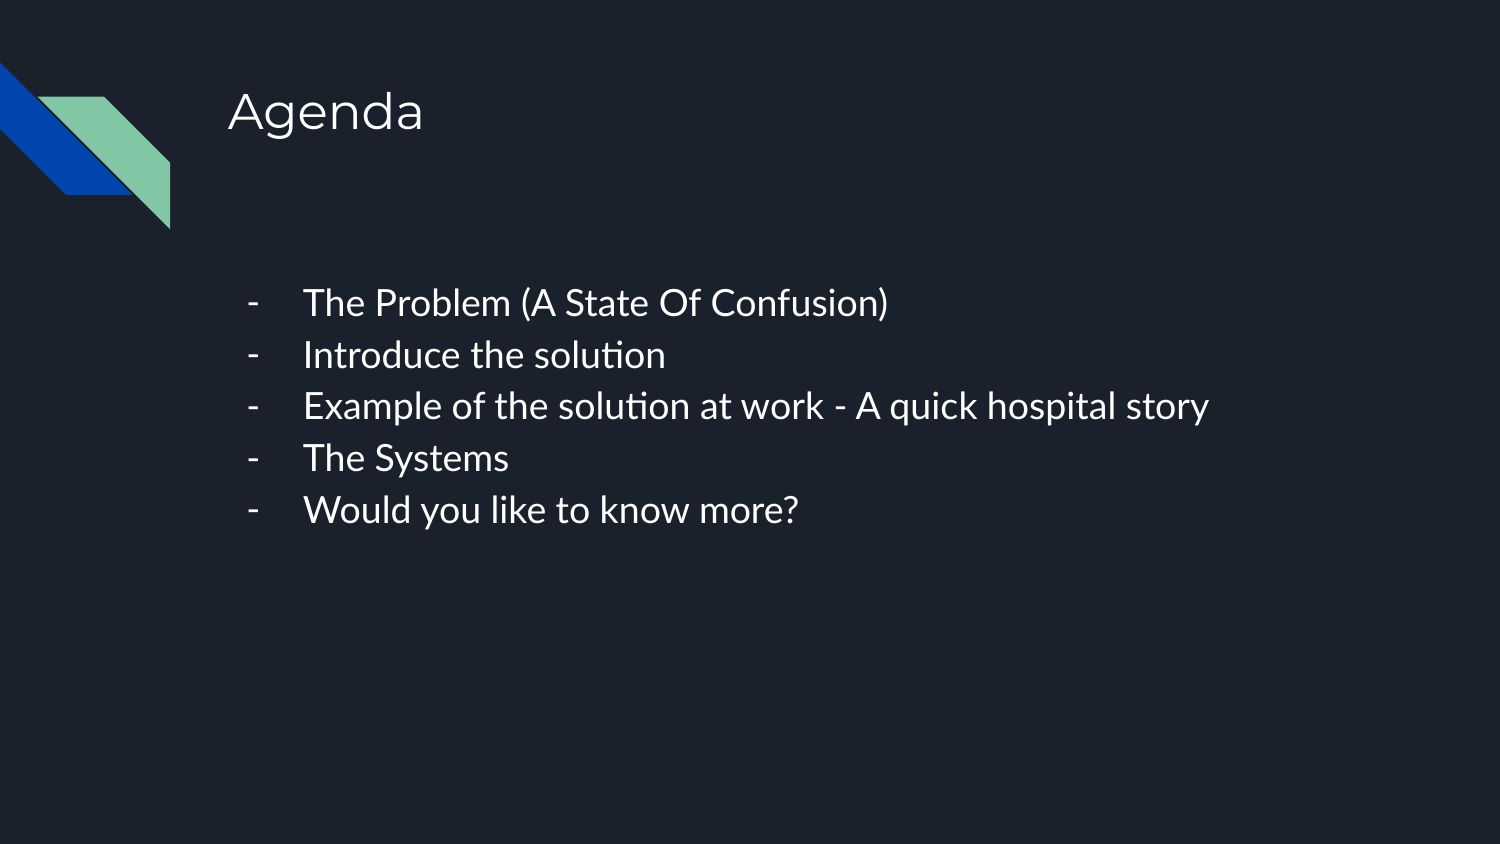

# Agenda
The Problem (A State Of Confusion)
Introduce the solution
Example of the solution at work - A quick hospital story
The Systems
Would you like to know more?